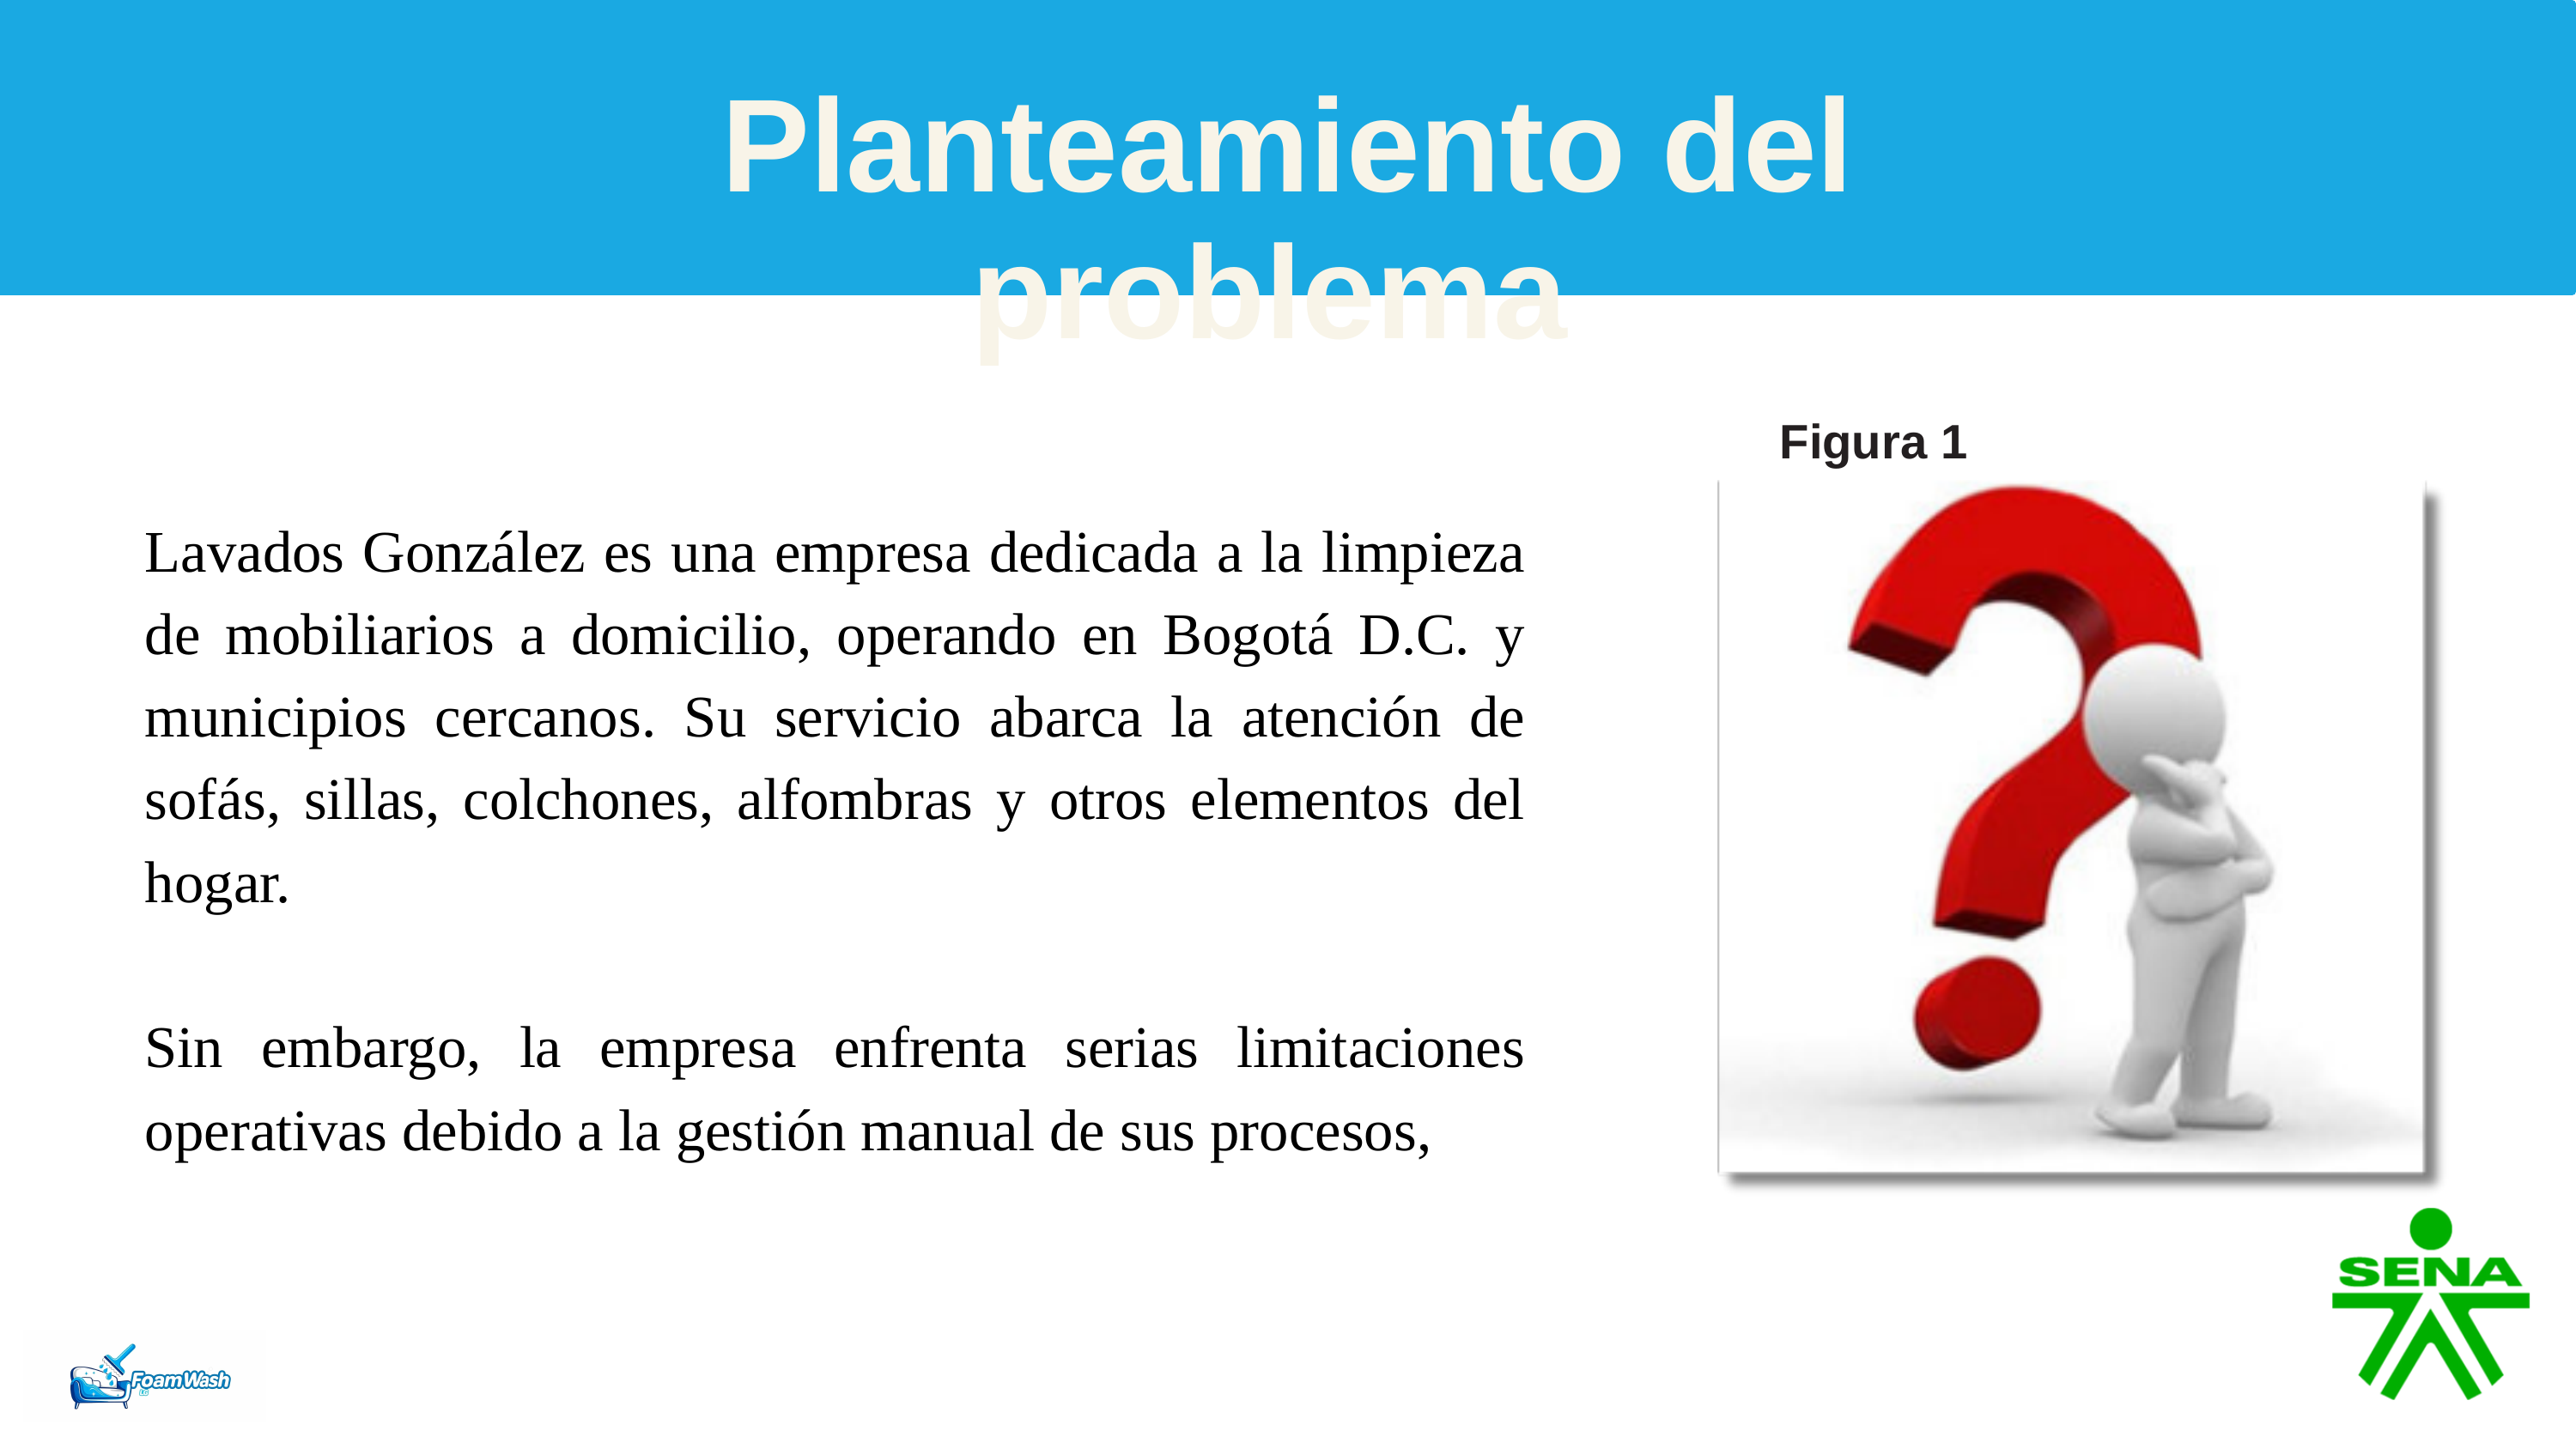

Planteamiento del problema
Figura 1

Lavados González es una empresa dedicada a la limpieza de mobiliarios a domicilio, operando en Bogotá D.C. y municipios cercanos. Su servicio abarca la atención de sofás, sillas, colchones, alfombras y otros elementos del hogar.

Sin embargo, la empresa enfrenta serias limitaciones operativas debido a la gestión manual de sus procesos,